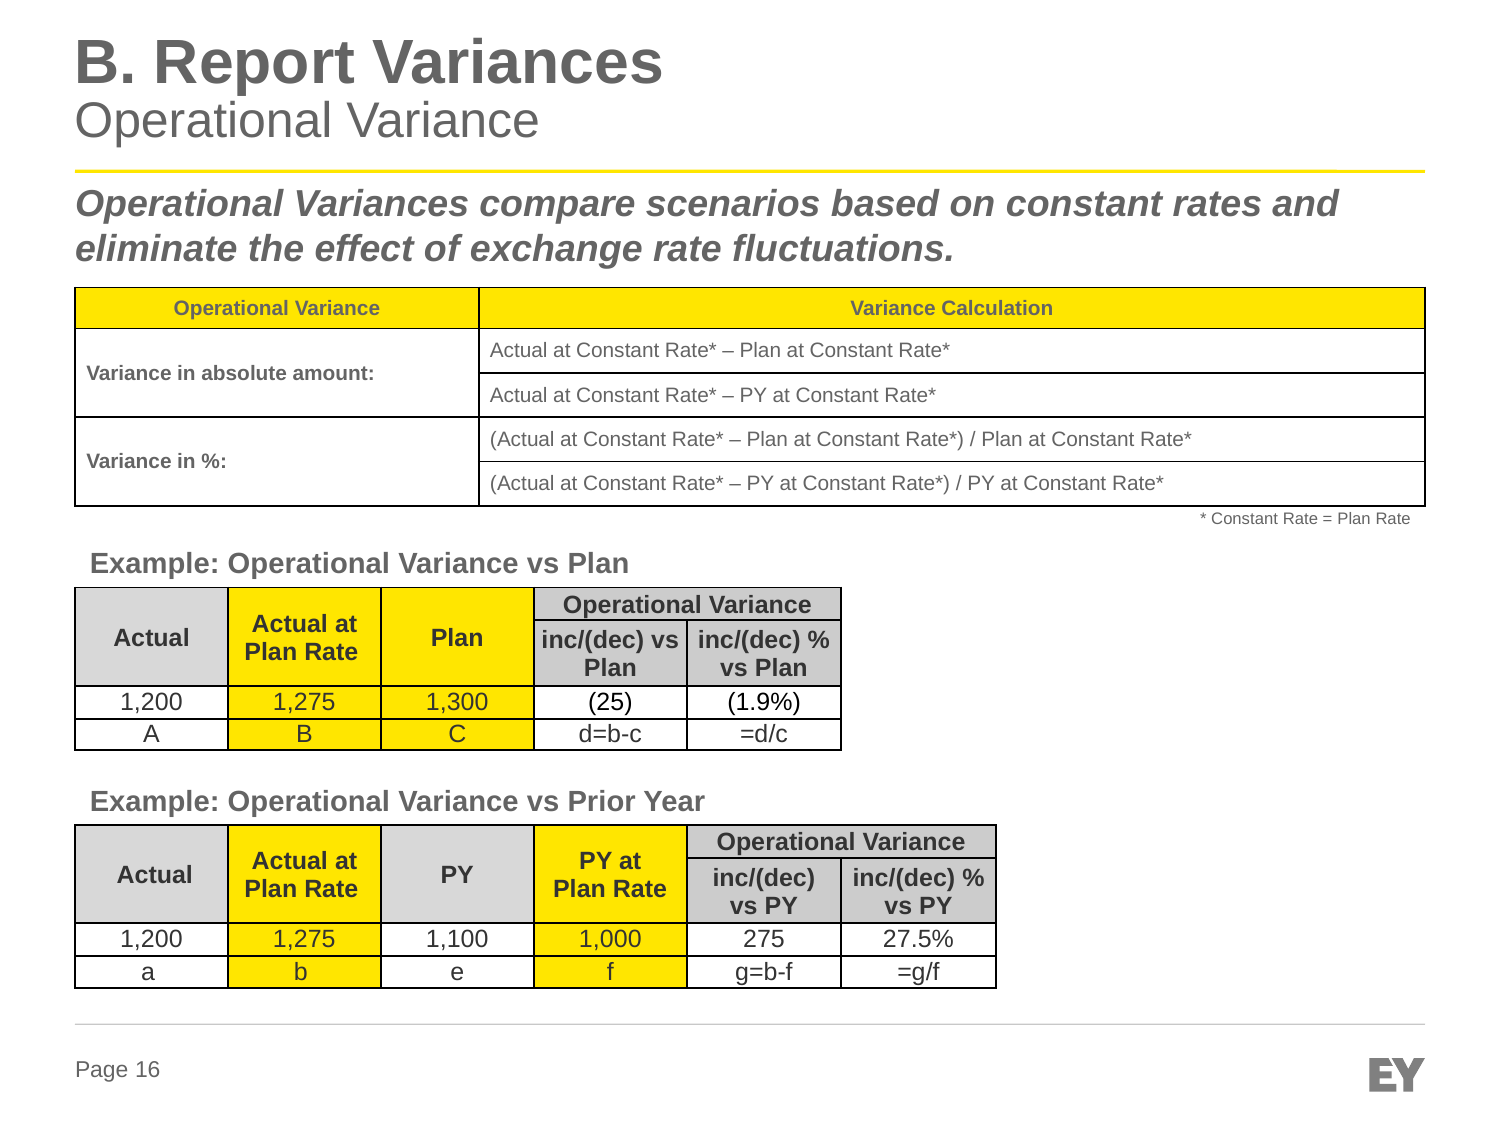

# B. Report Variances Operational Variance
Operational Variances compare scenarios based on constant rates and eliminate the effect of exchange rate fluctuations.
| Operational Variance | Variance Calculation |
| --- | --- |
| Variance in absolute amount: | Actual at Constant Rate\* – Plan at Constant Rate\* |
|  | Actual at Constant Rate\* – PY at Constant Rate\* |
| Variance in %: | (Actual at Constant Rate\* – Plan at Constant Rate\*) / Plan at Constant Rate\* |
|  | (Actual at Constant Rate\* – PY at Constant Rate\*) / PY at Constant Rate\* |
* Constant Rate = Plan Rate

Example: Operational Variance vs Plan
| Actual | Actual at Plan Rate | Plan | Operational Variance |  |
| --- | --- | --- | --- | --- |
|  |  |  | inc/(dec) vs Plan | inc/(dec) % vs Plan |
| 1,200 | 1,275 | 1,300 | (25) | (1.9%) |
| A | B | C | d=b-c | =d/c |
Example: Operational Variance vs Prior Year
| Actual | Actual at Plan Rate | PY | PY at Plan Rate | Operational Variance |  |
| --- | --- | --- | --- | --- | --- |
|  |  |  |  | inc/(dec) vs PY | inc/(dec) % vs PY |
| 1,200 | 1,275 | 1,100 | 1,000 | 275 | 27.5% |
| a | b | e | f | g=b-f | =g/f |